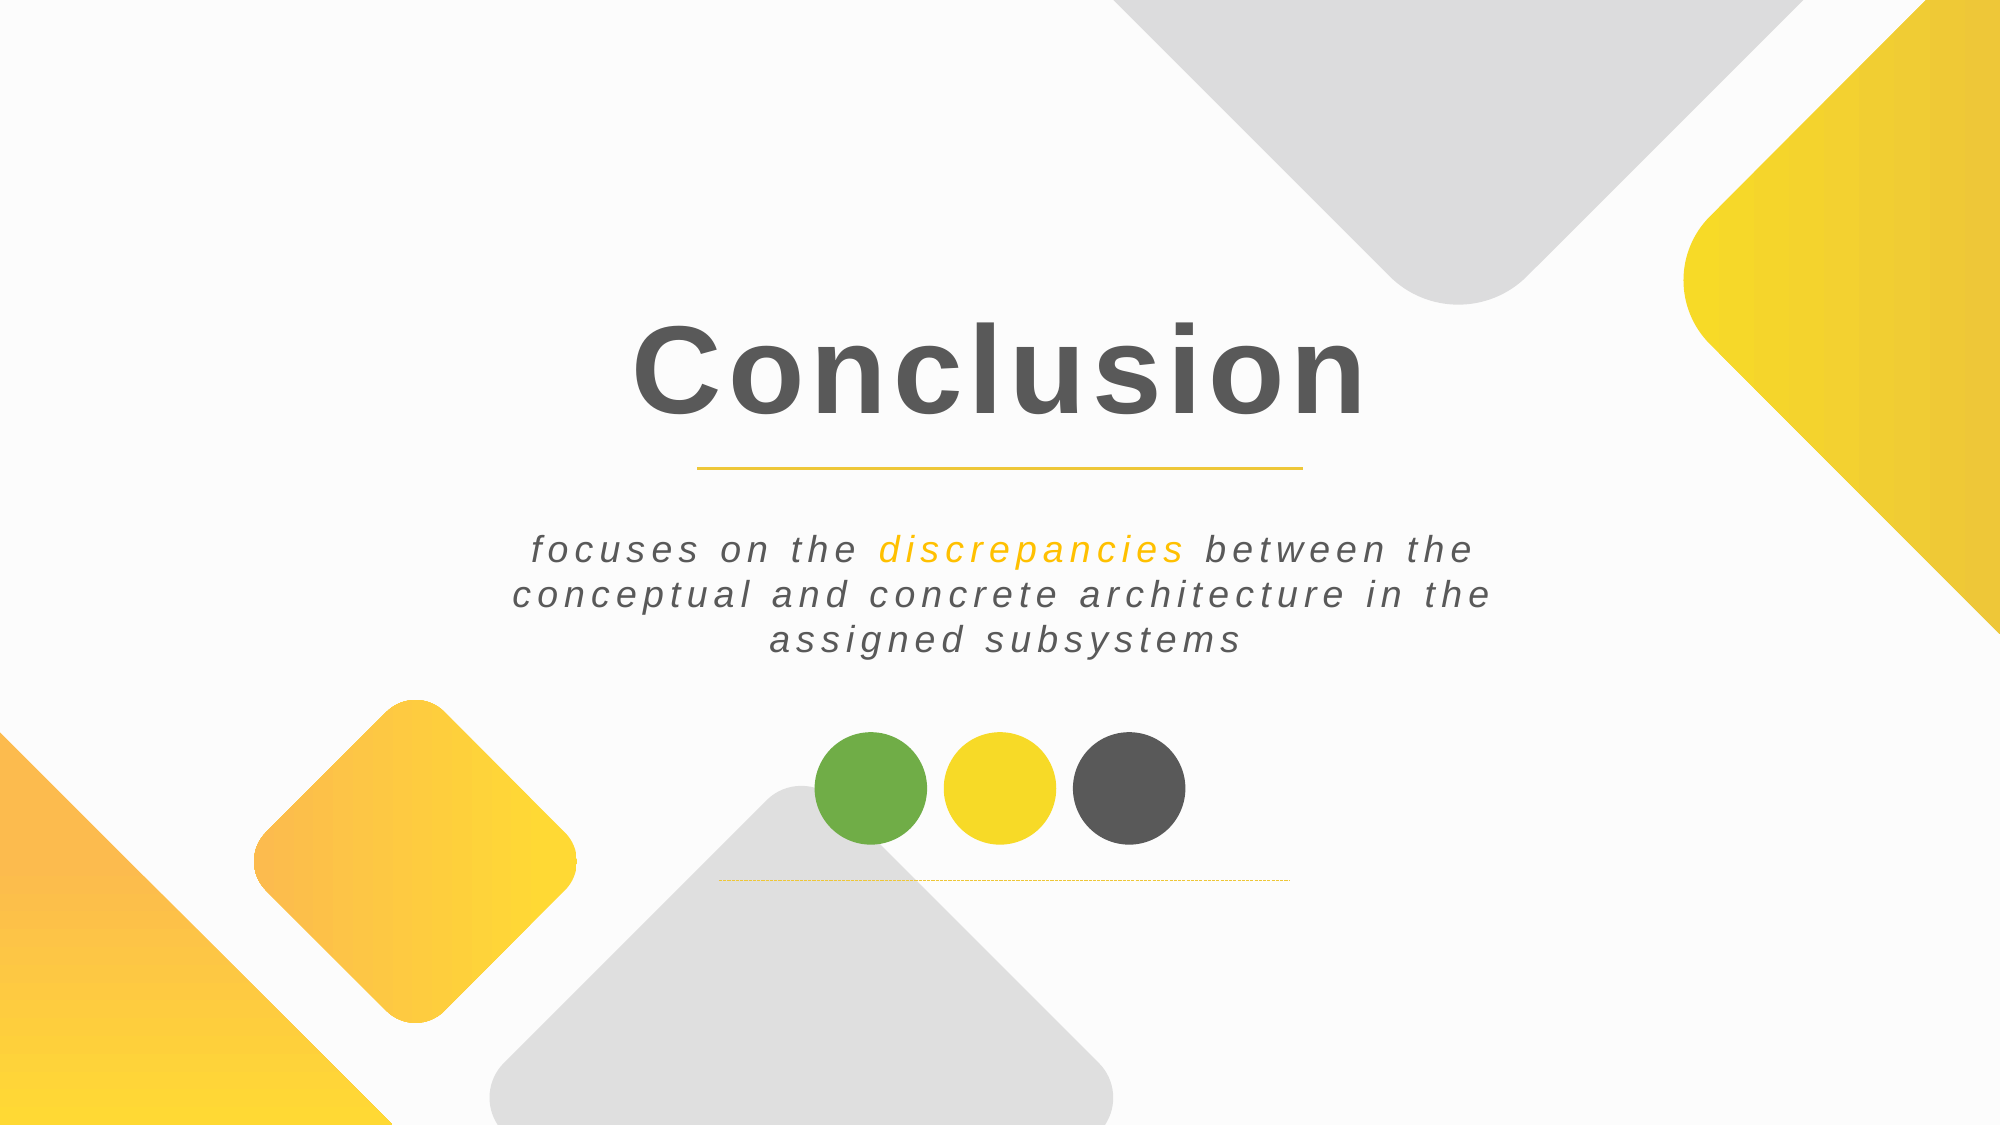

Conclusion
focuses on the discrepancies between the conceptual and concrete architecture in the assigned subsystems